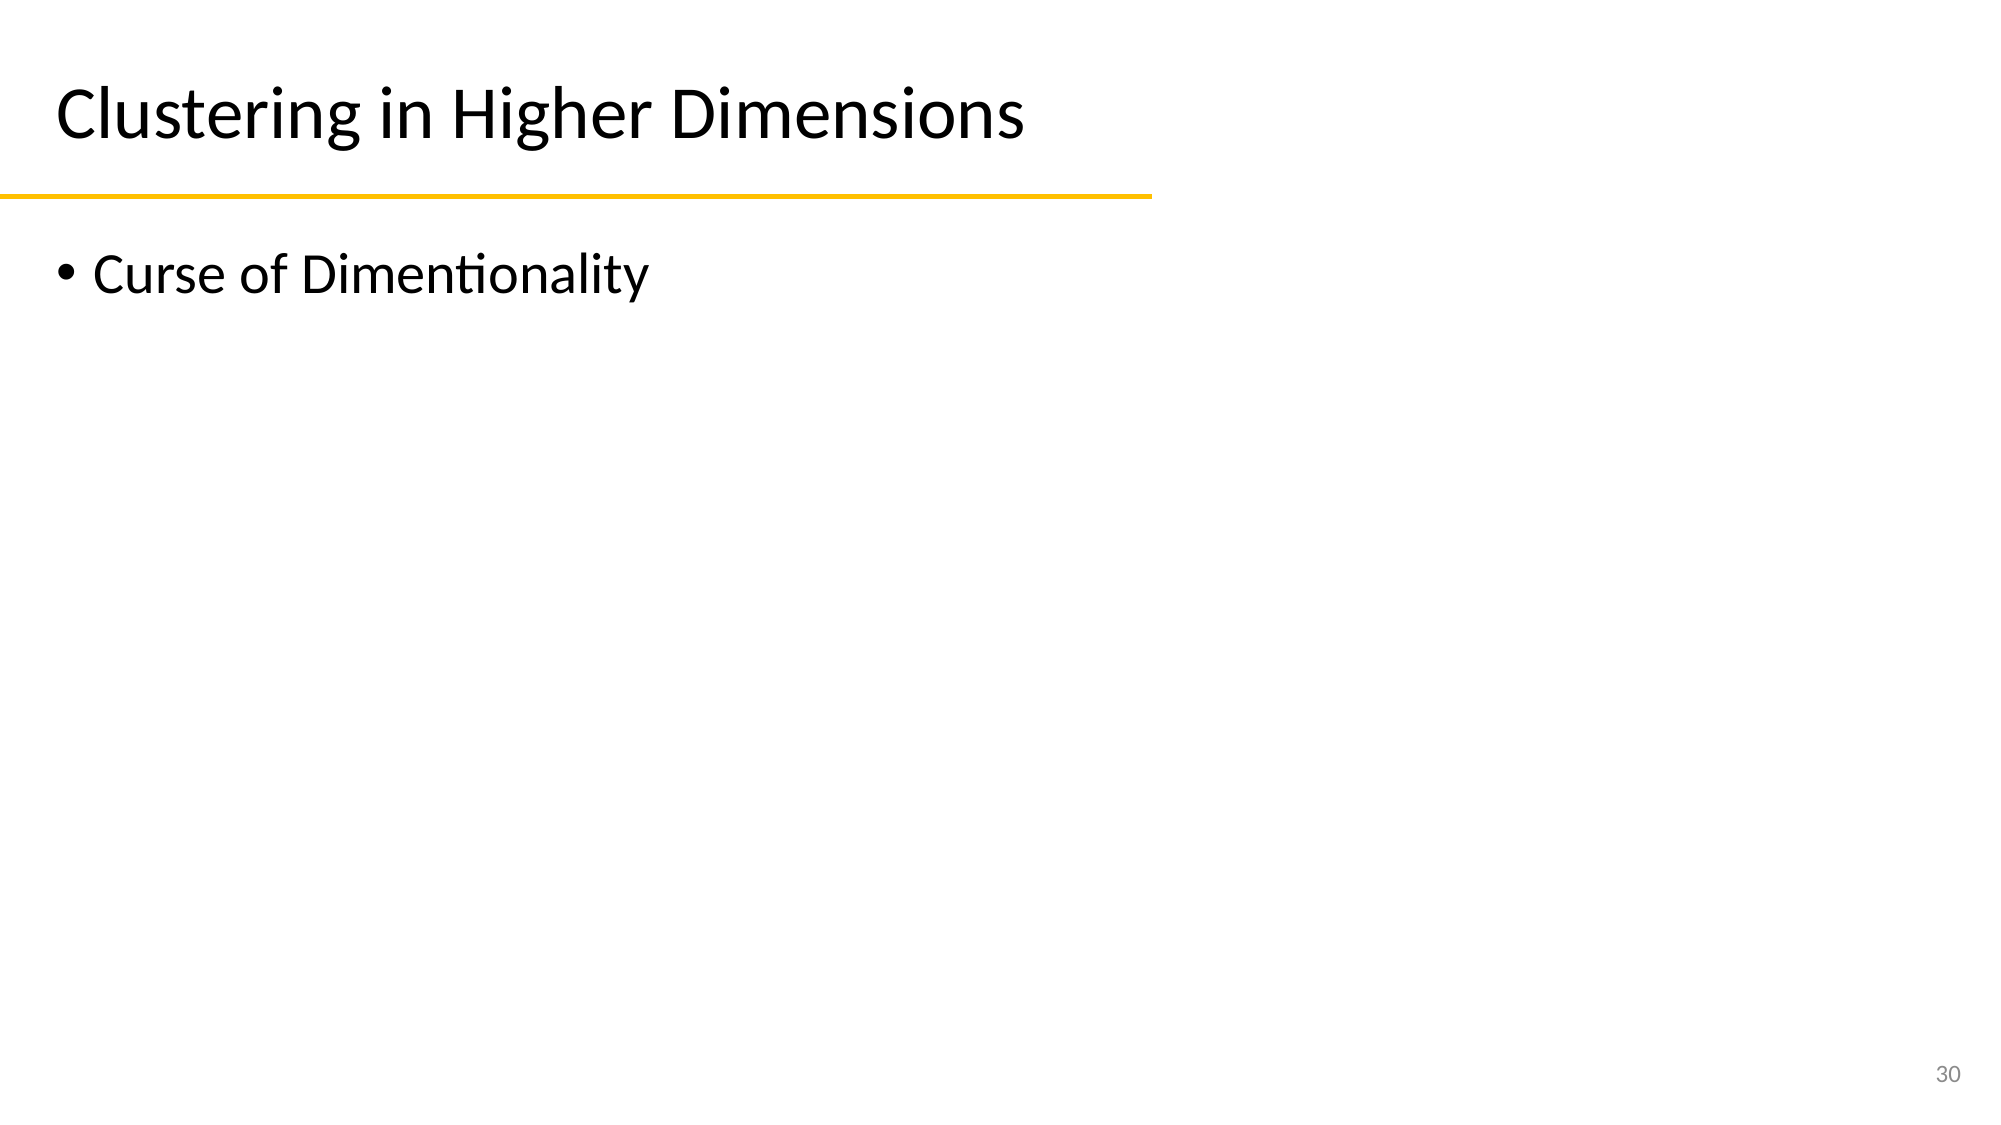

# Clustering in Higher Dimensions
Curse of Dimentionality
30